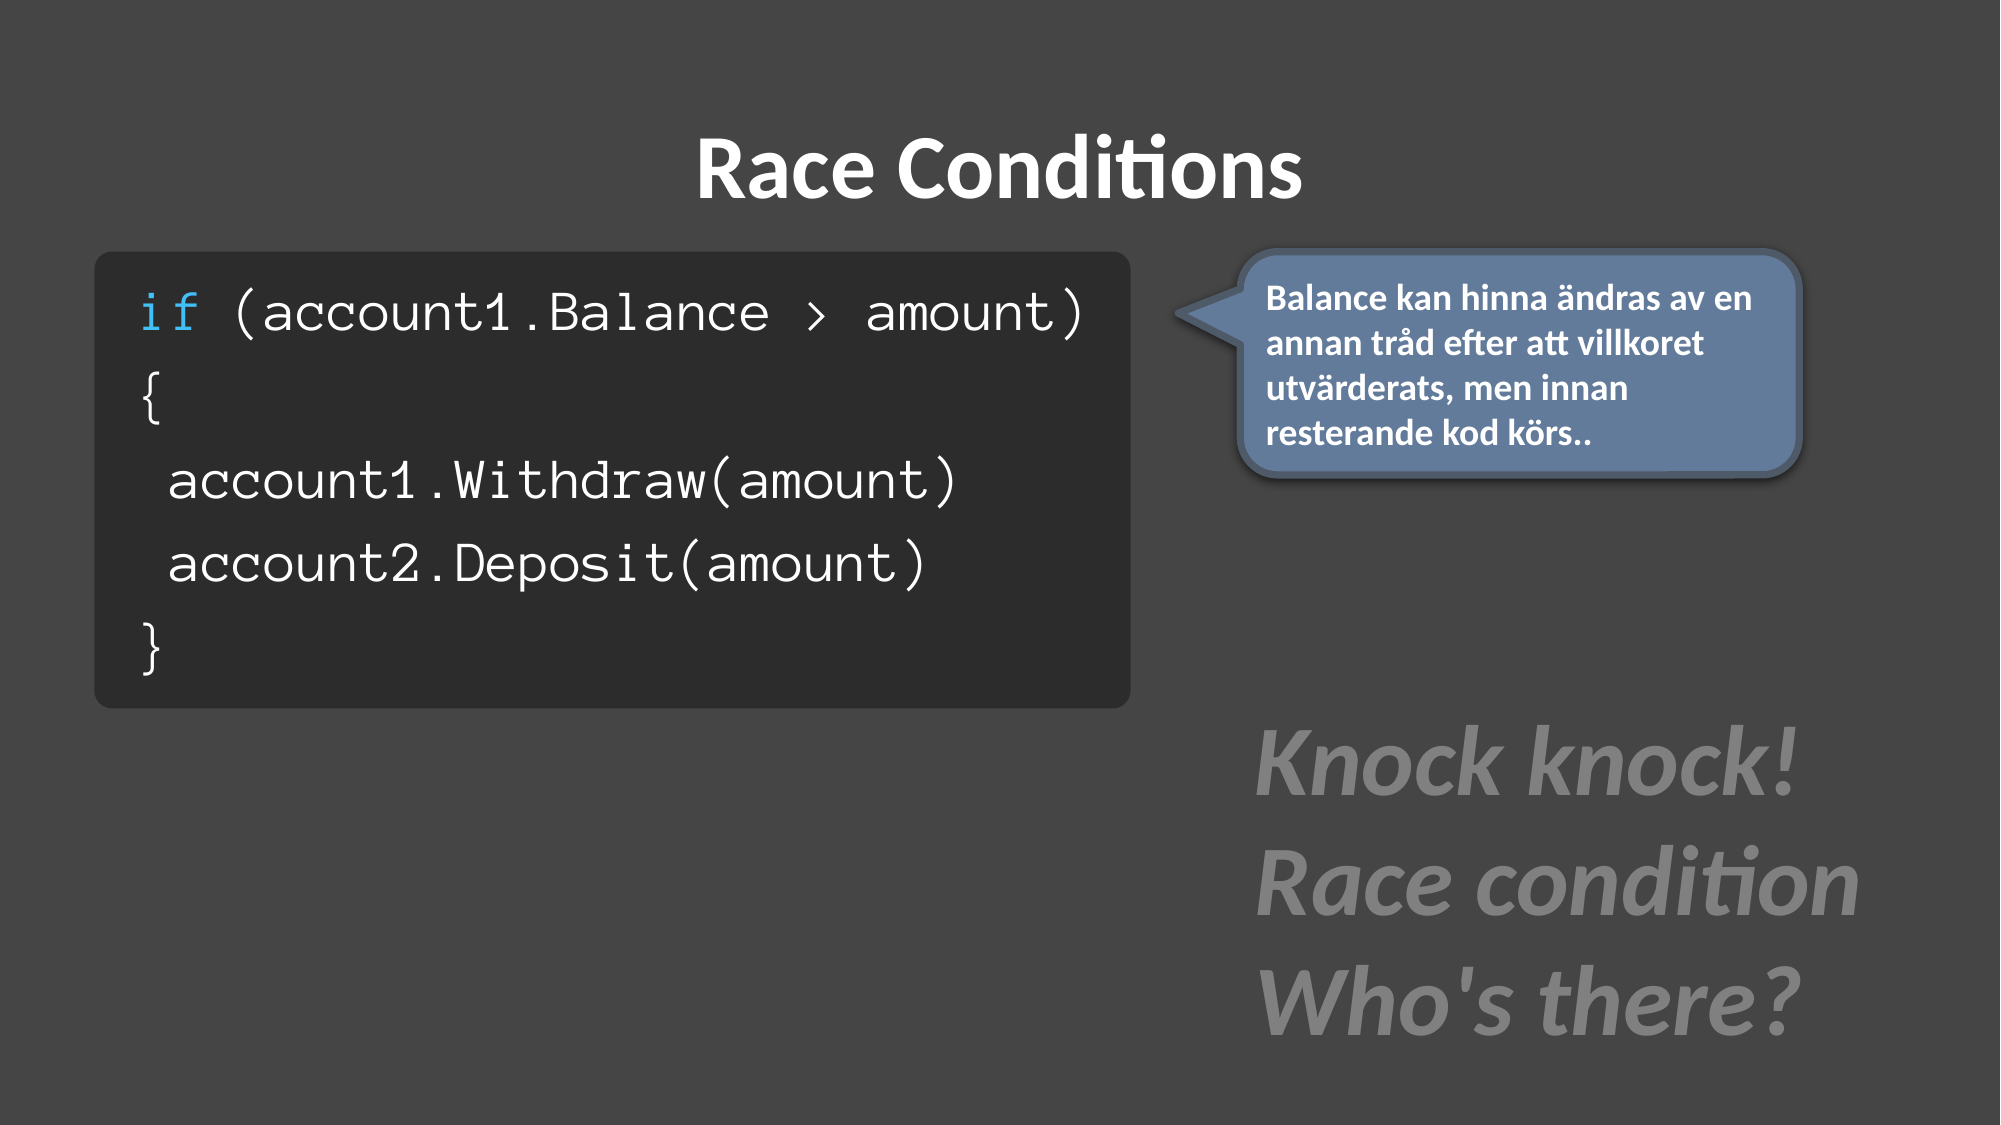

# Race Conditions

Balance kan hinna ändras av en annan tråd efter att villkoret utvärderats, men innan resterande kod körs..
if (account1.Balance > amount)
{
 account1.Withdraw(amount)
 account2.Deposit(amount)
}
Knock knock!
Race condition
Who's there?